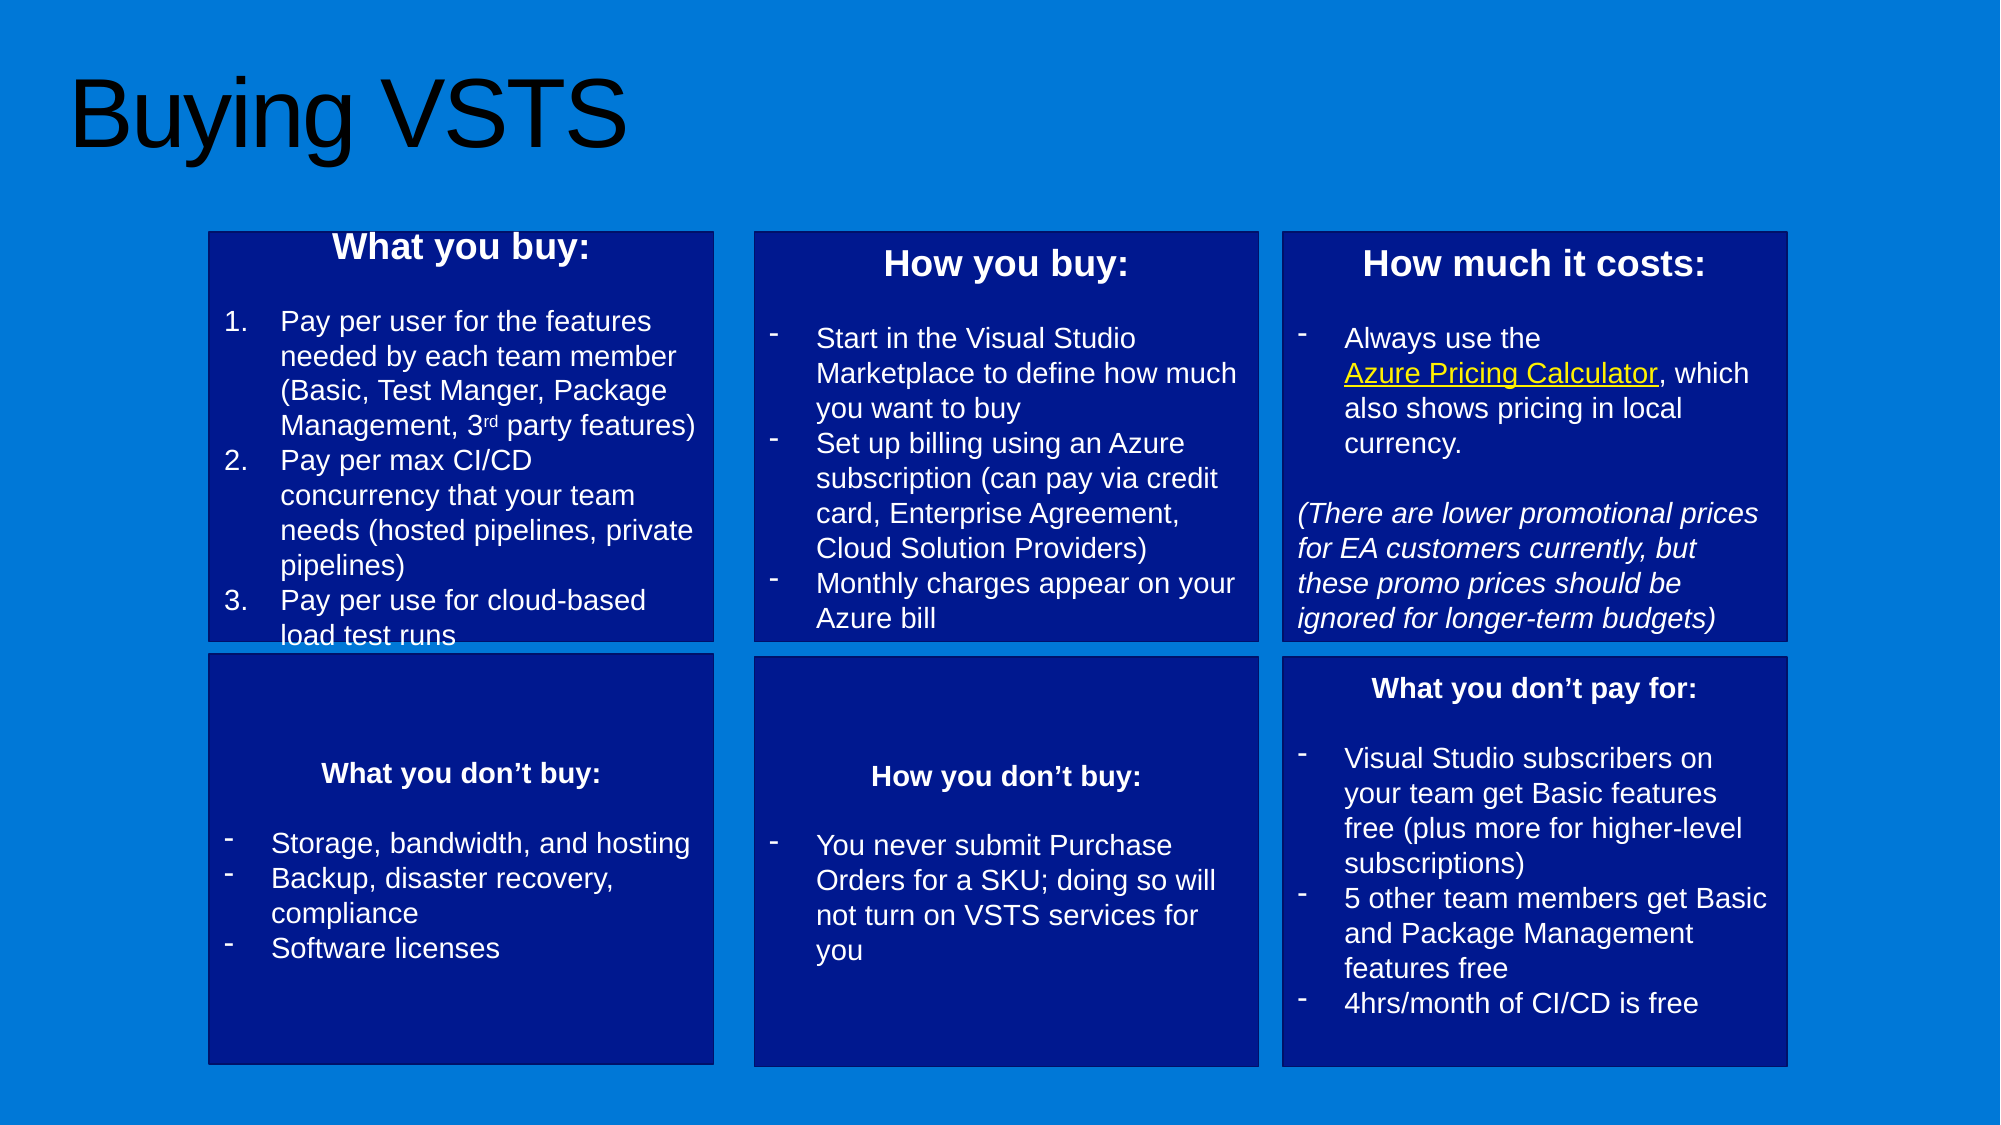

# Buying VSTS
What you buy:

Pay per user for the features needed by each team member (Basic, Test Manger, Package Management, 3rd party features)
Pay per max CI/CD concurrency that your team needs (hosted pipelines, private pipelines)
Pay per use for cloud-based load test runs
How you buy:

Start in the Visual Studio Marketplace to define how much you want to buy
Set up billing using an Azure subscription (can pay via credit card, Enterprise Agreement, Cloud Solution Providers)
Monthly charges appear on your Azure bill
How much it costs:

Always use the Azure Pricing Calculator, which also shows pricing in local currency.

(There are lower promotional prices for EA customers currently, but these promo prices should be ignored for longer-term budgets)
What you don’t buy:

Storage, bandwidth, and hosting
Backup, disaster recovery, compliance
Software licenses
How you don’t buy:

You never submit Purchase Orders for a SKU; doing so will not turn on VSTS services for you
What you don’t pay for:

Visual Studio subscribers on your team get Basic features free (plus more for higher-level subscriptions)
5 other team members get Basic and Package Management features free
4hrs/month of CI/CD is free